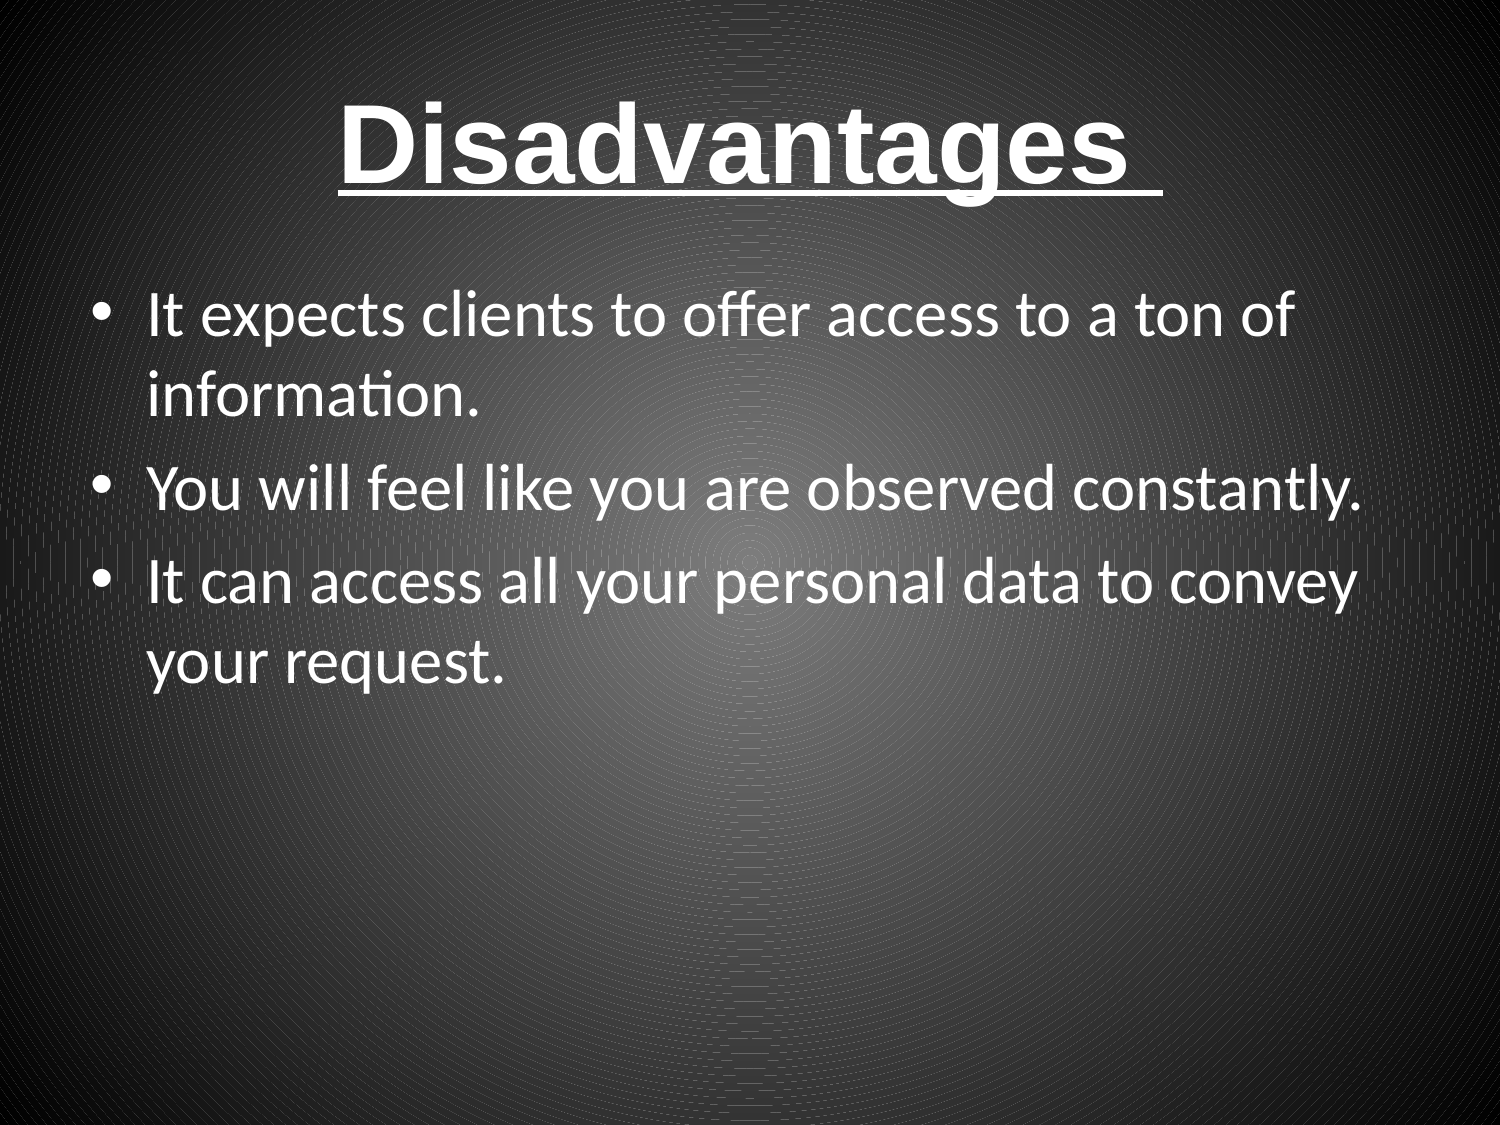

# Disadvantages
It expects clients to offer access to a ton of information.
You will feel like you are observed constantly.
It can access all your personal data to convey your request.